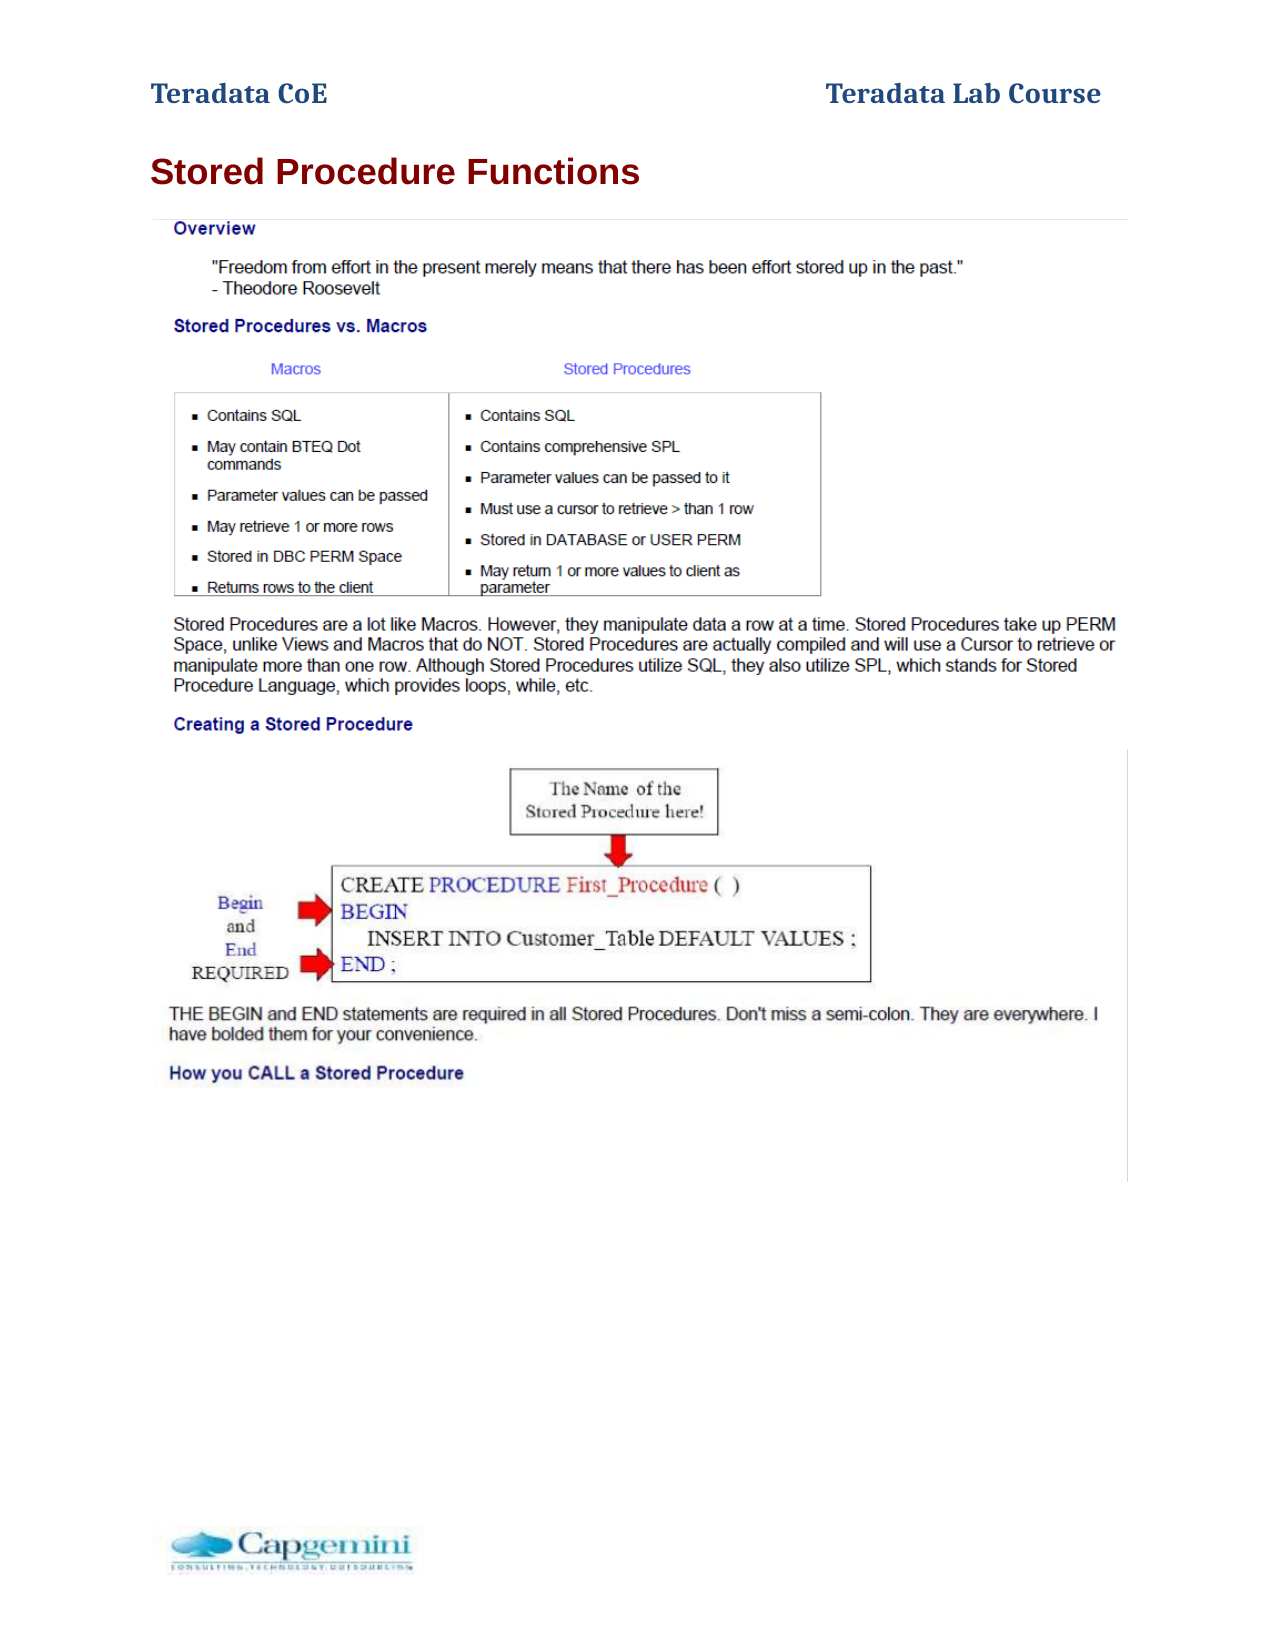

Teradata CoE
Teradata Lab Course
Stored Procedure Functions